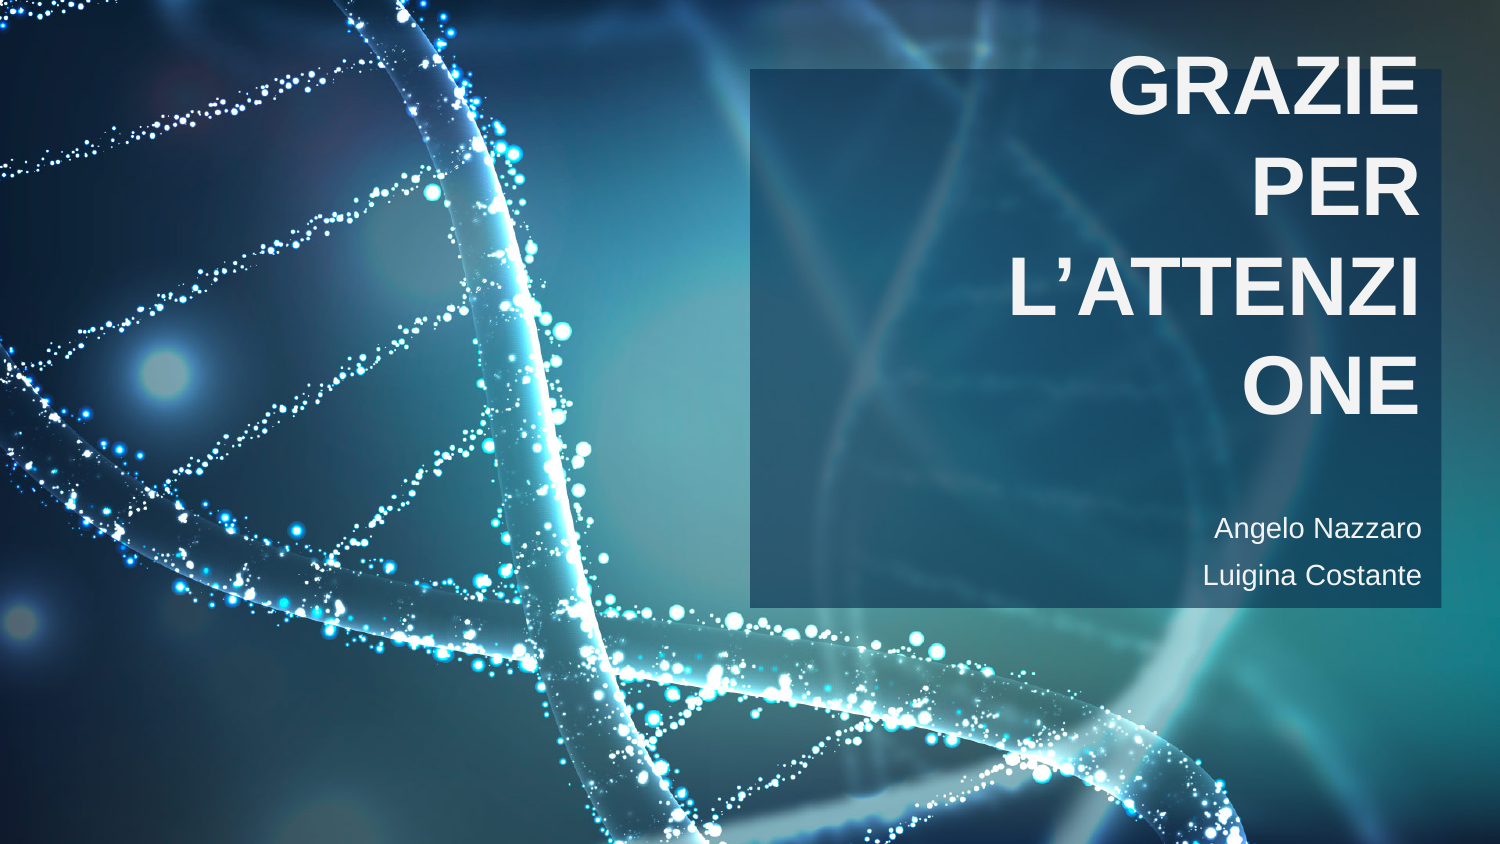

GRAZIE PER L’ATTENZIONE
Angelo Nazzaro

Luigina Costante